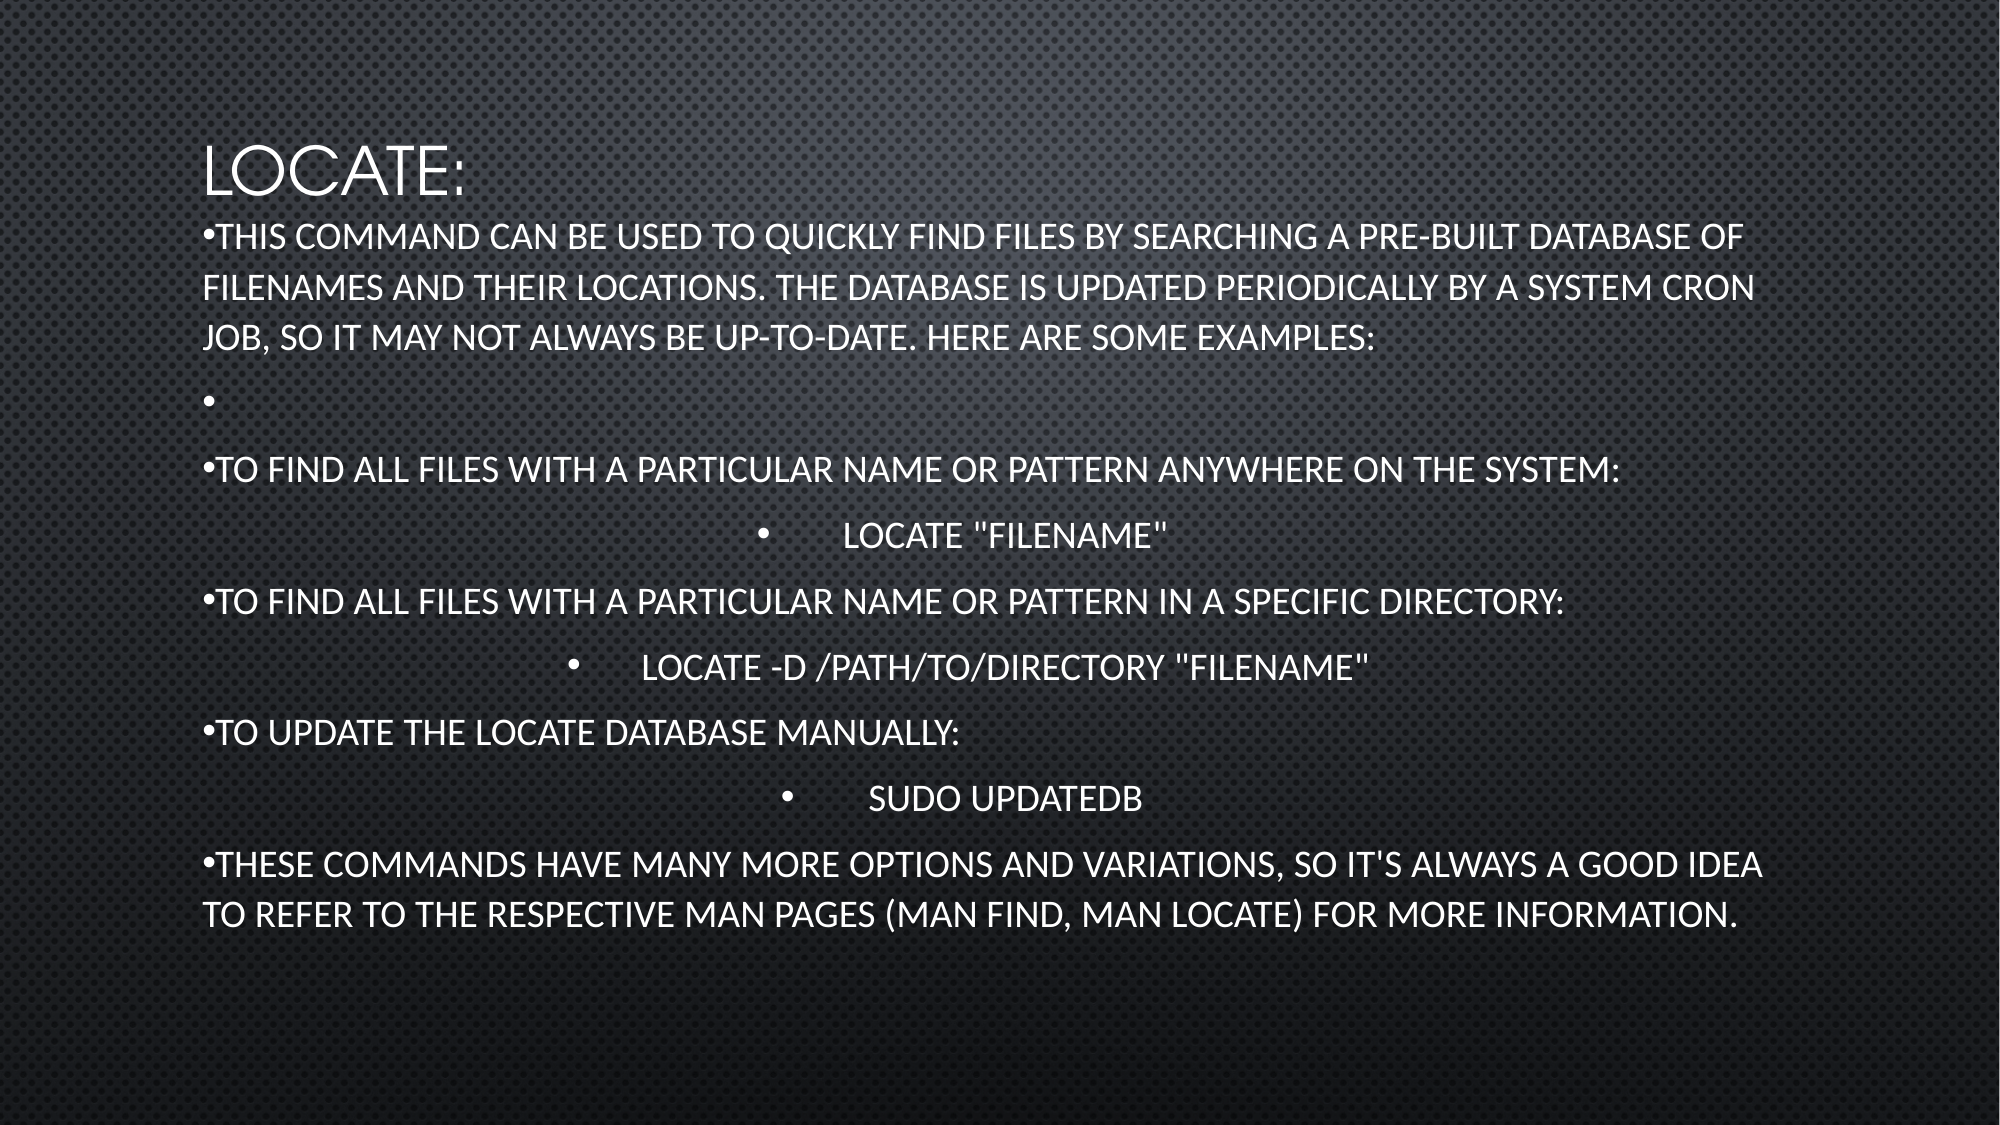

# locate:
This command can be used to quickly find files by searching a pre-built database of filenames and their locations. The database is updated periodically by a system cron job, so it may not always be up-to-date. Here are some examples:

To find all files with a particular name or pattern anywhere on the system:
locate "filename"
To find all files with a particular name or pattern in a specific directory:
locate -d /path/to/directory "filename"
To update the locate database manually:
sudo updatedb
These commands have many more options and variations, so it's always a good idea to refer to the respective man pages (man find, man locate) for more information.